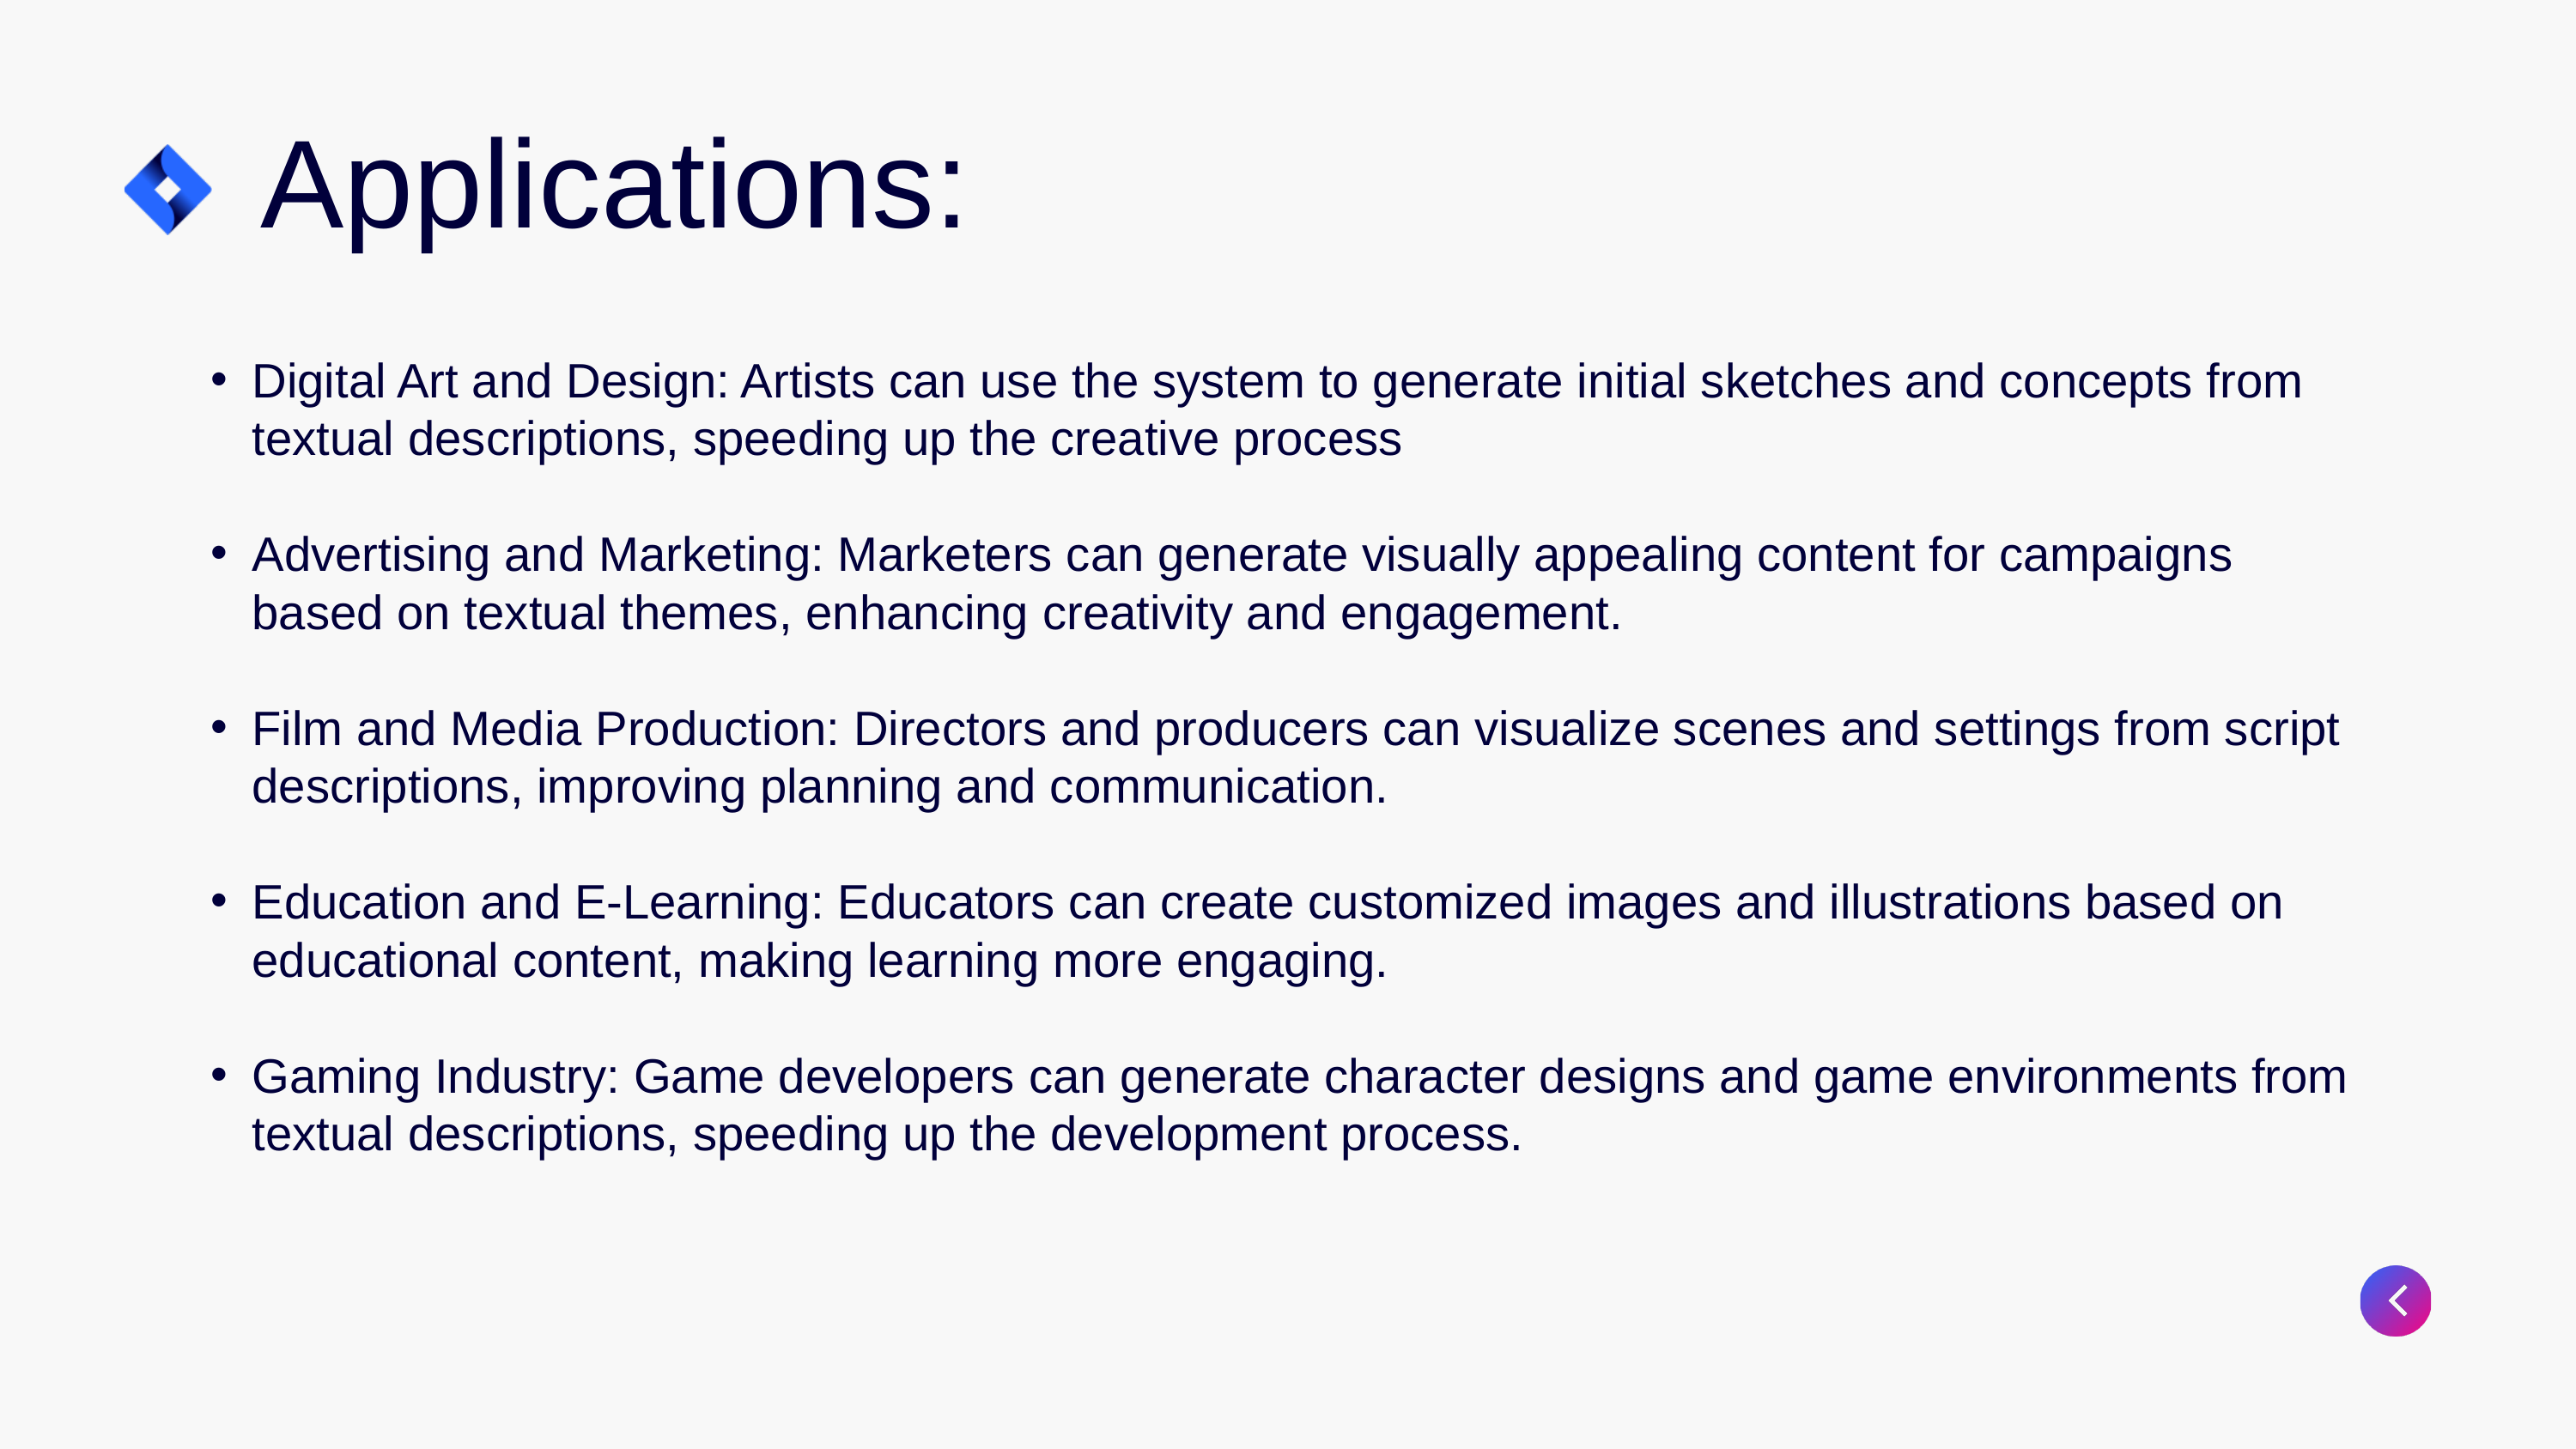

Applications:

Digital Art and Design: Artists can use the system to generate initial sketches and concepts from textual descriptions, speeding up the creative process

Advertising and Marketing: Marketers can generate visually appealing content for campaigns based on textual themes, enhancing creativity and engagement.

Film and Media Production: Directors and producers can visualize scenes and settings from script descriptions, improving planning and communication.

Education and E-Learning: Educators can create customized images and illustrations based on educational content, making learning more engaging.

Gaming Industry: Game developers can generate character designs and game environments from textual descriptions, speeding up the development process.